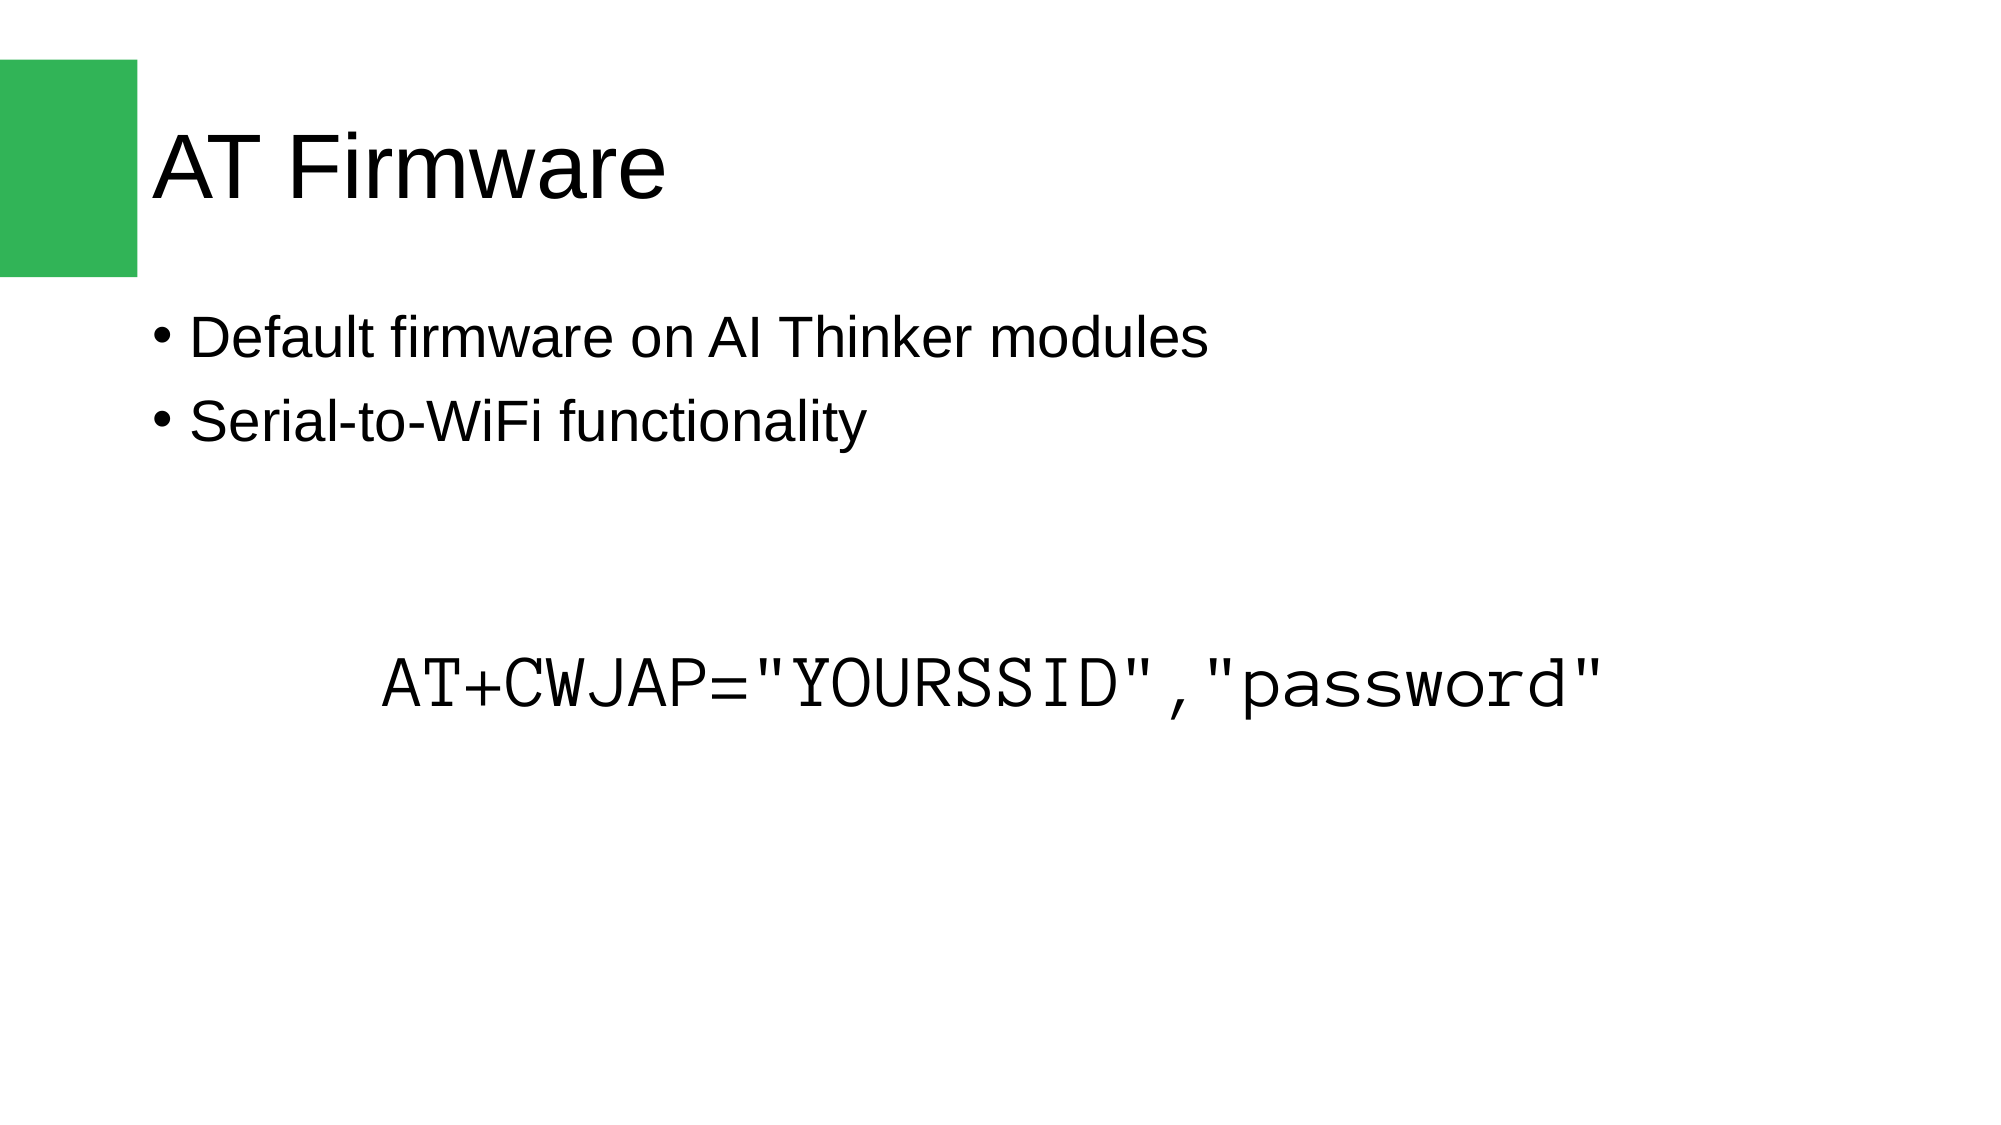

# AT Firmware
Default firmware on AI Thinker modules
Serial-to-WiFi functionality

AT+CWJAP="YOURSSID","password"